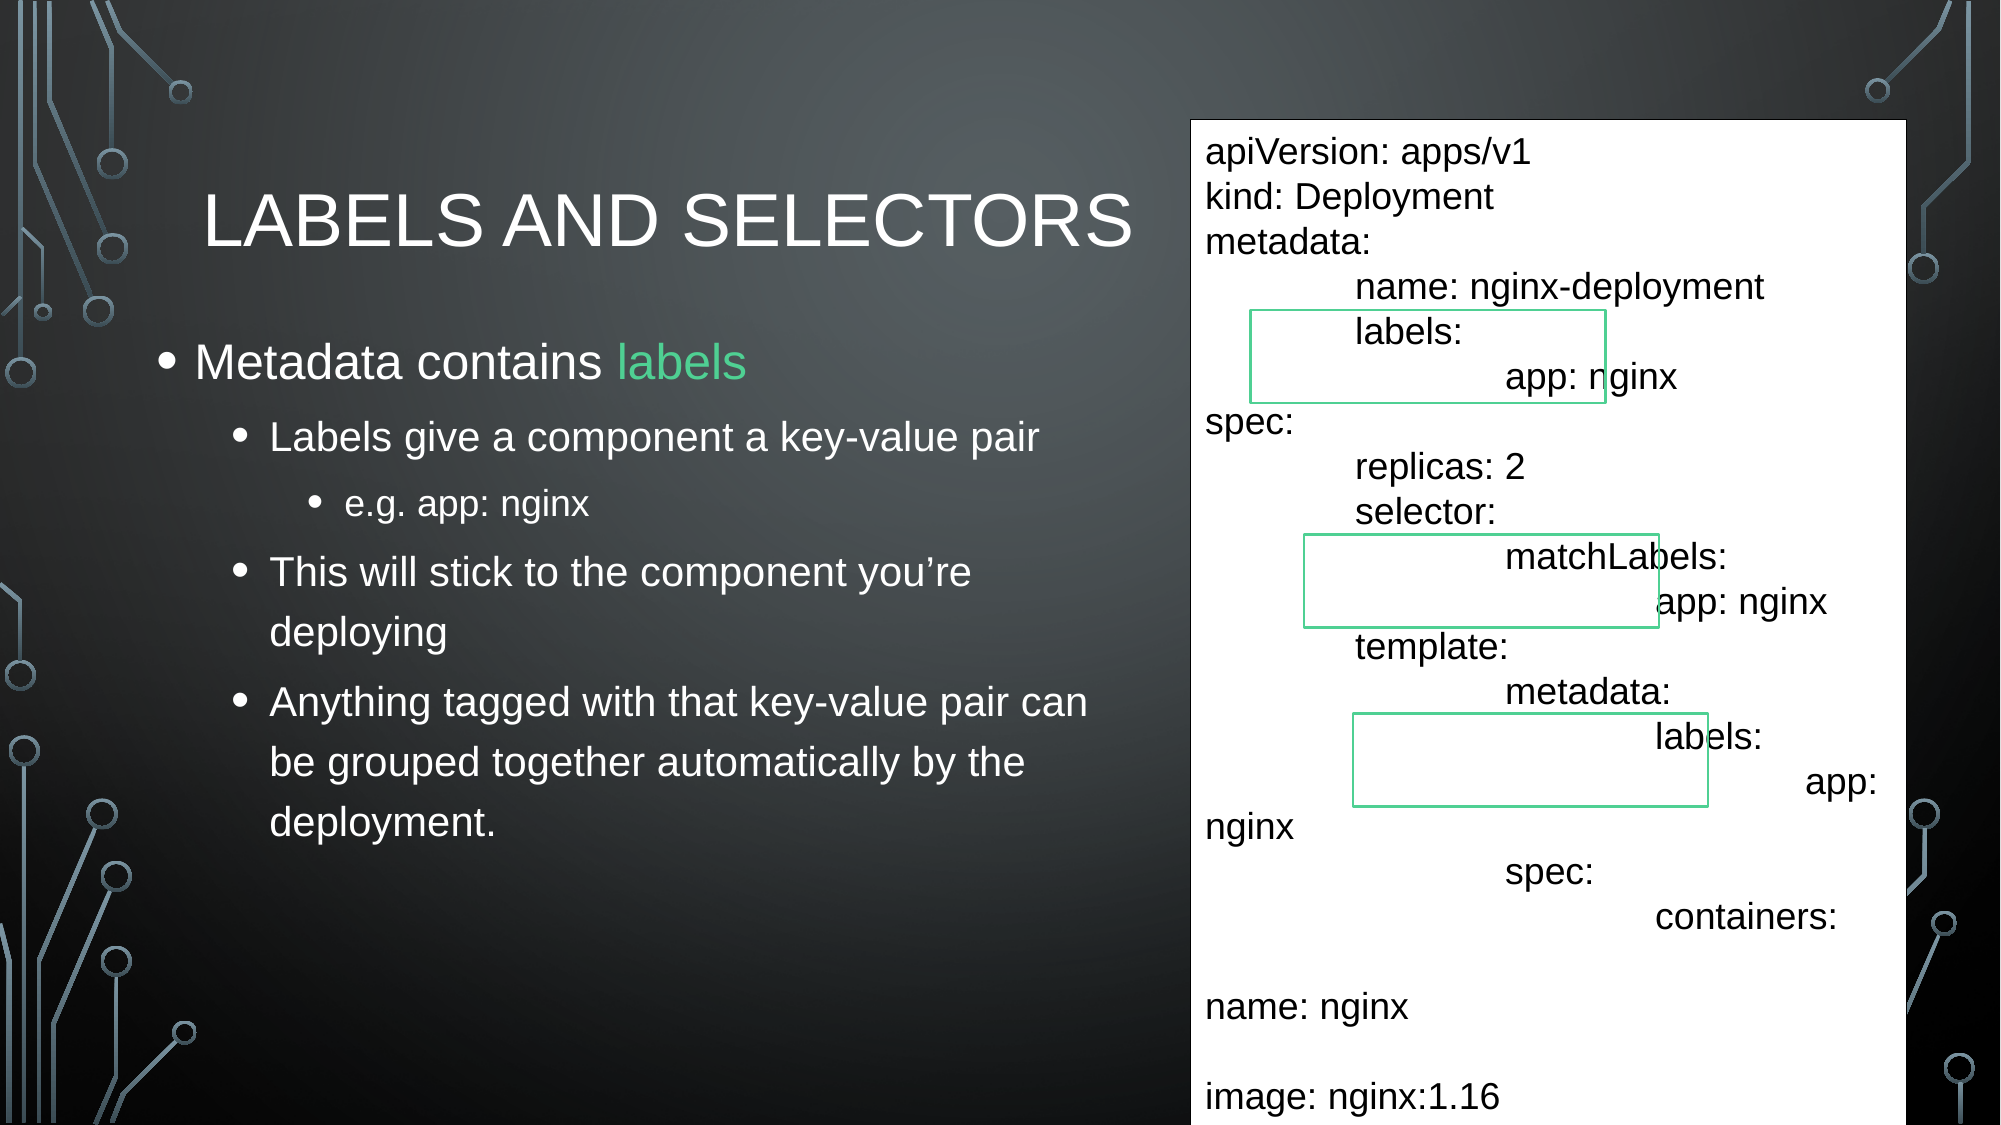

# Labels and Selectors
apiVersion: apps/v1
kind: Deployment
metadata:
	name: nginx-deployment
	labels:
		app: nginx
spec:
	replicas: 2
	selector:
		matchLabels:
			app: nginx
	template:
		metadata:
			labels:
				app: nginx
		spec:
			containers:
				name: nginx
				image: nginx:1.16
				ports:
					containerPort: 8080
Metadata contains labels
Labels give a component a key-value pair
e.g. app: nginx
This will stick to the component you’re deploying
Anything tagged with that key-value pair can be grouped together automatically by the deployment.